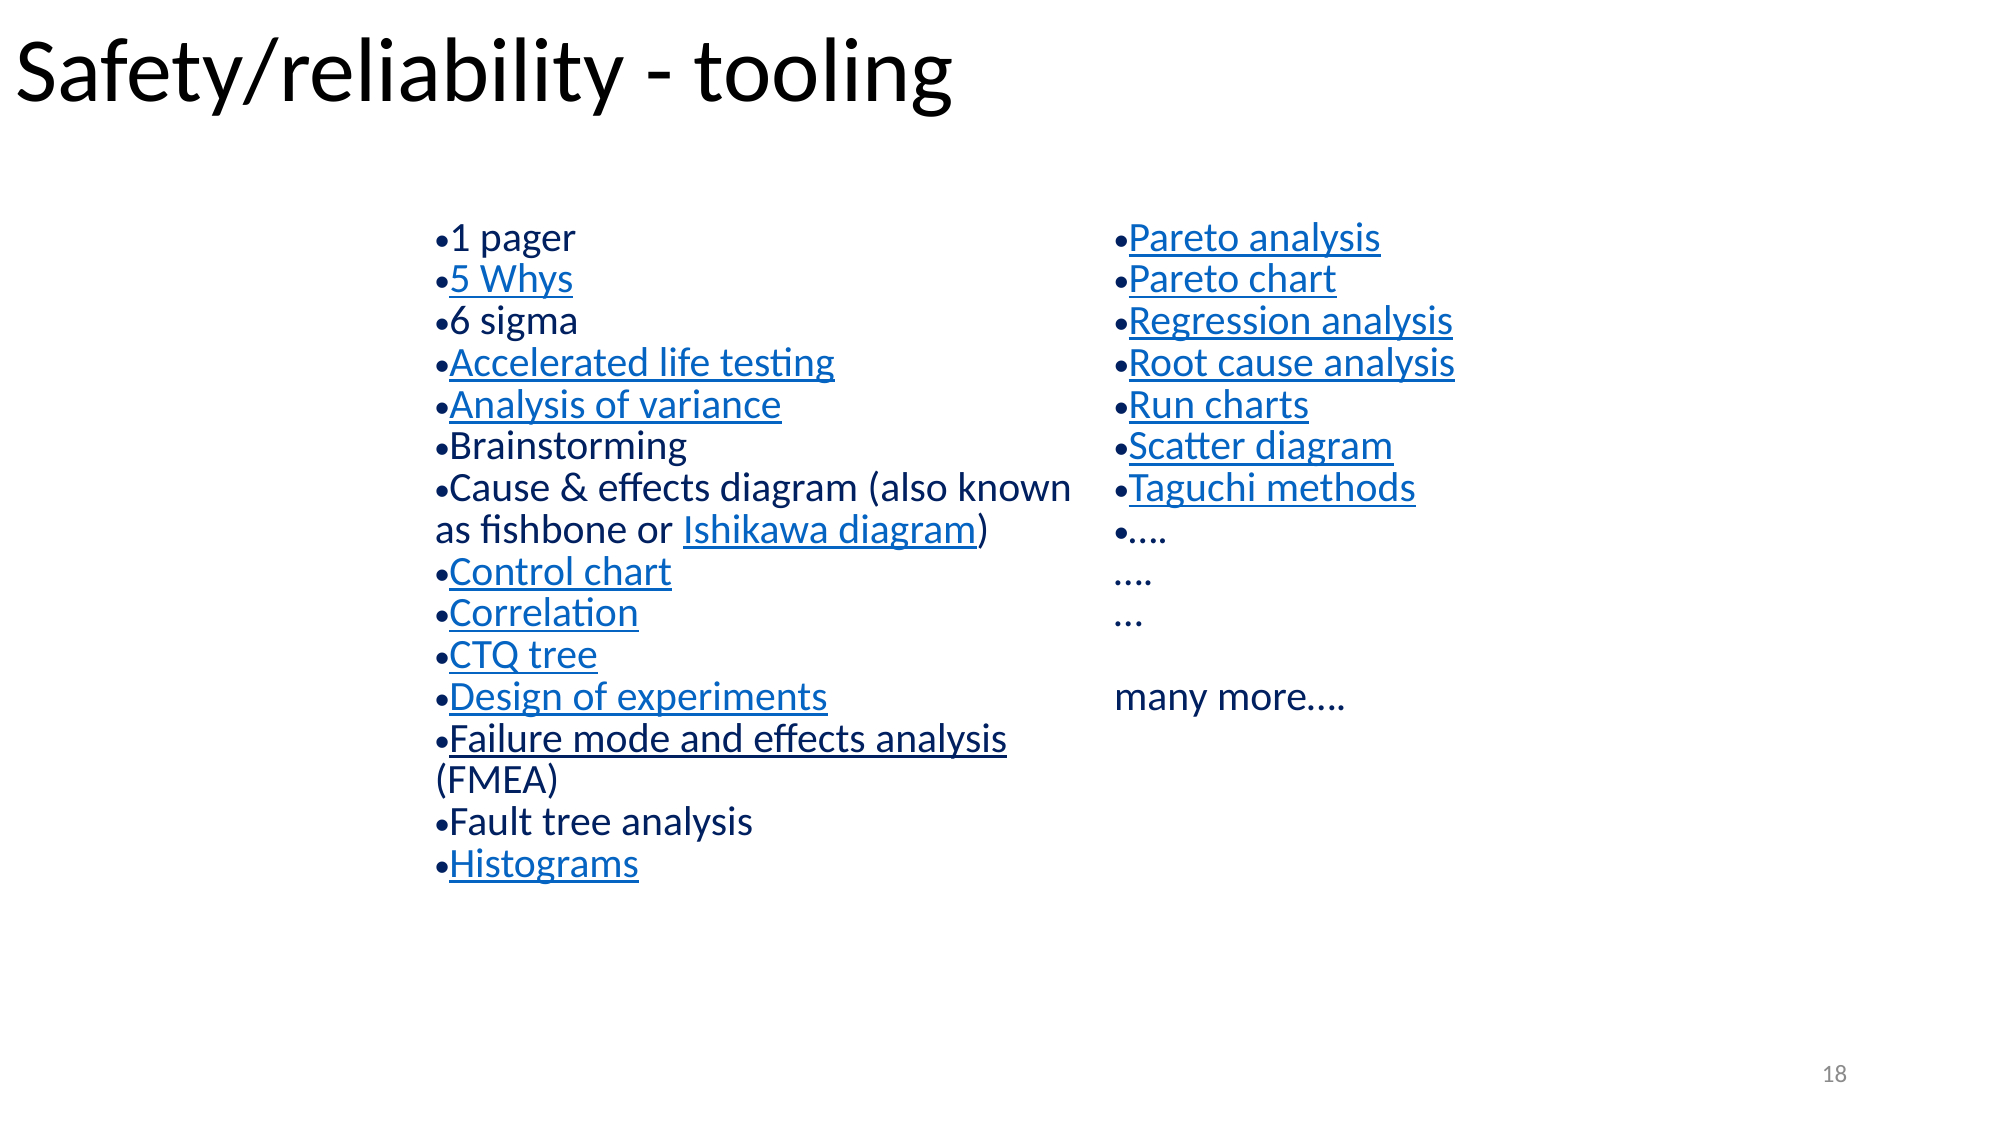

# Safety/reliability - tooling
| 1 pager 5 Whys 6 sigma Accelerated life testing Analysis of variance Brainstorming Cause & effects diagram (also known as fishbone or Ishikawa diagram) Control chart Correlation CTQ tree Design of experiments Failure mode and effects analysis (FMEA) Fault tree analysis Histograms | Pareto analysis Pareto chart Regression analysis Root cause analysis Run charts Scatter diagram Taguchi methods …. …. … many more…. |
| --- | --- |
18